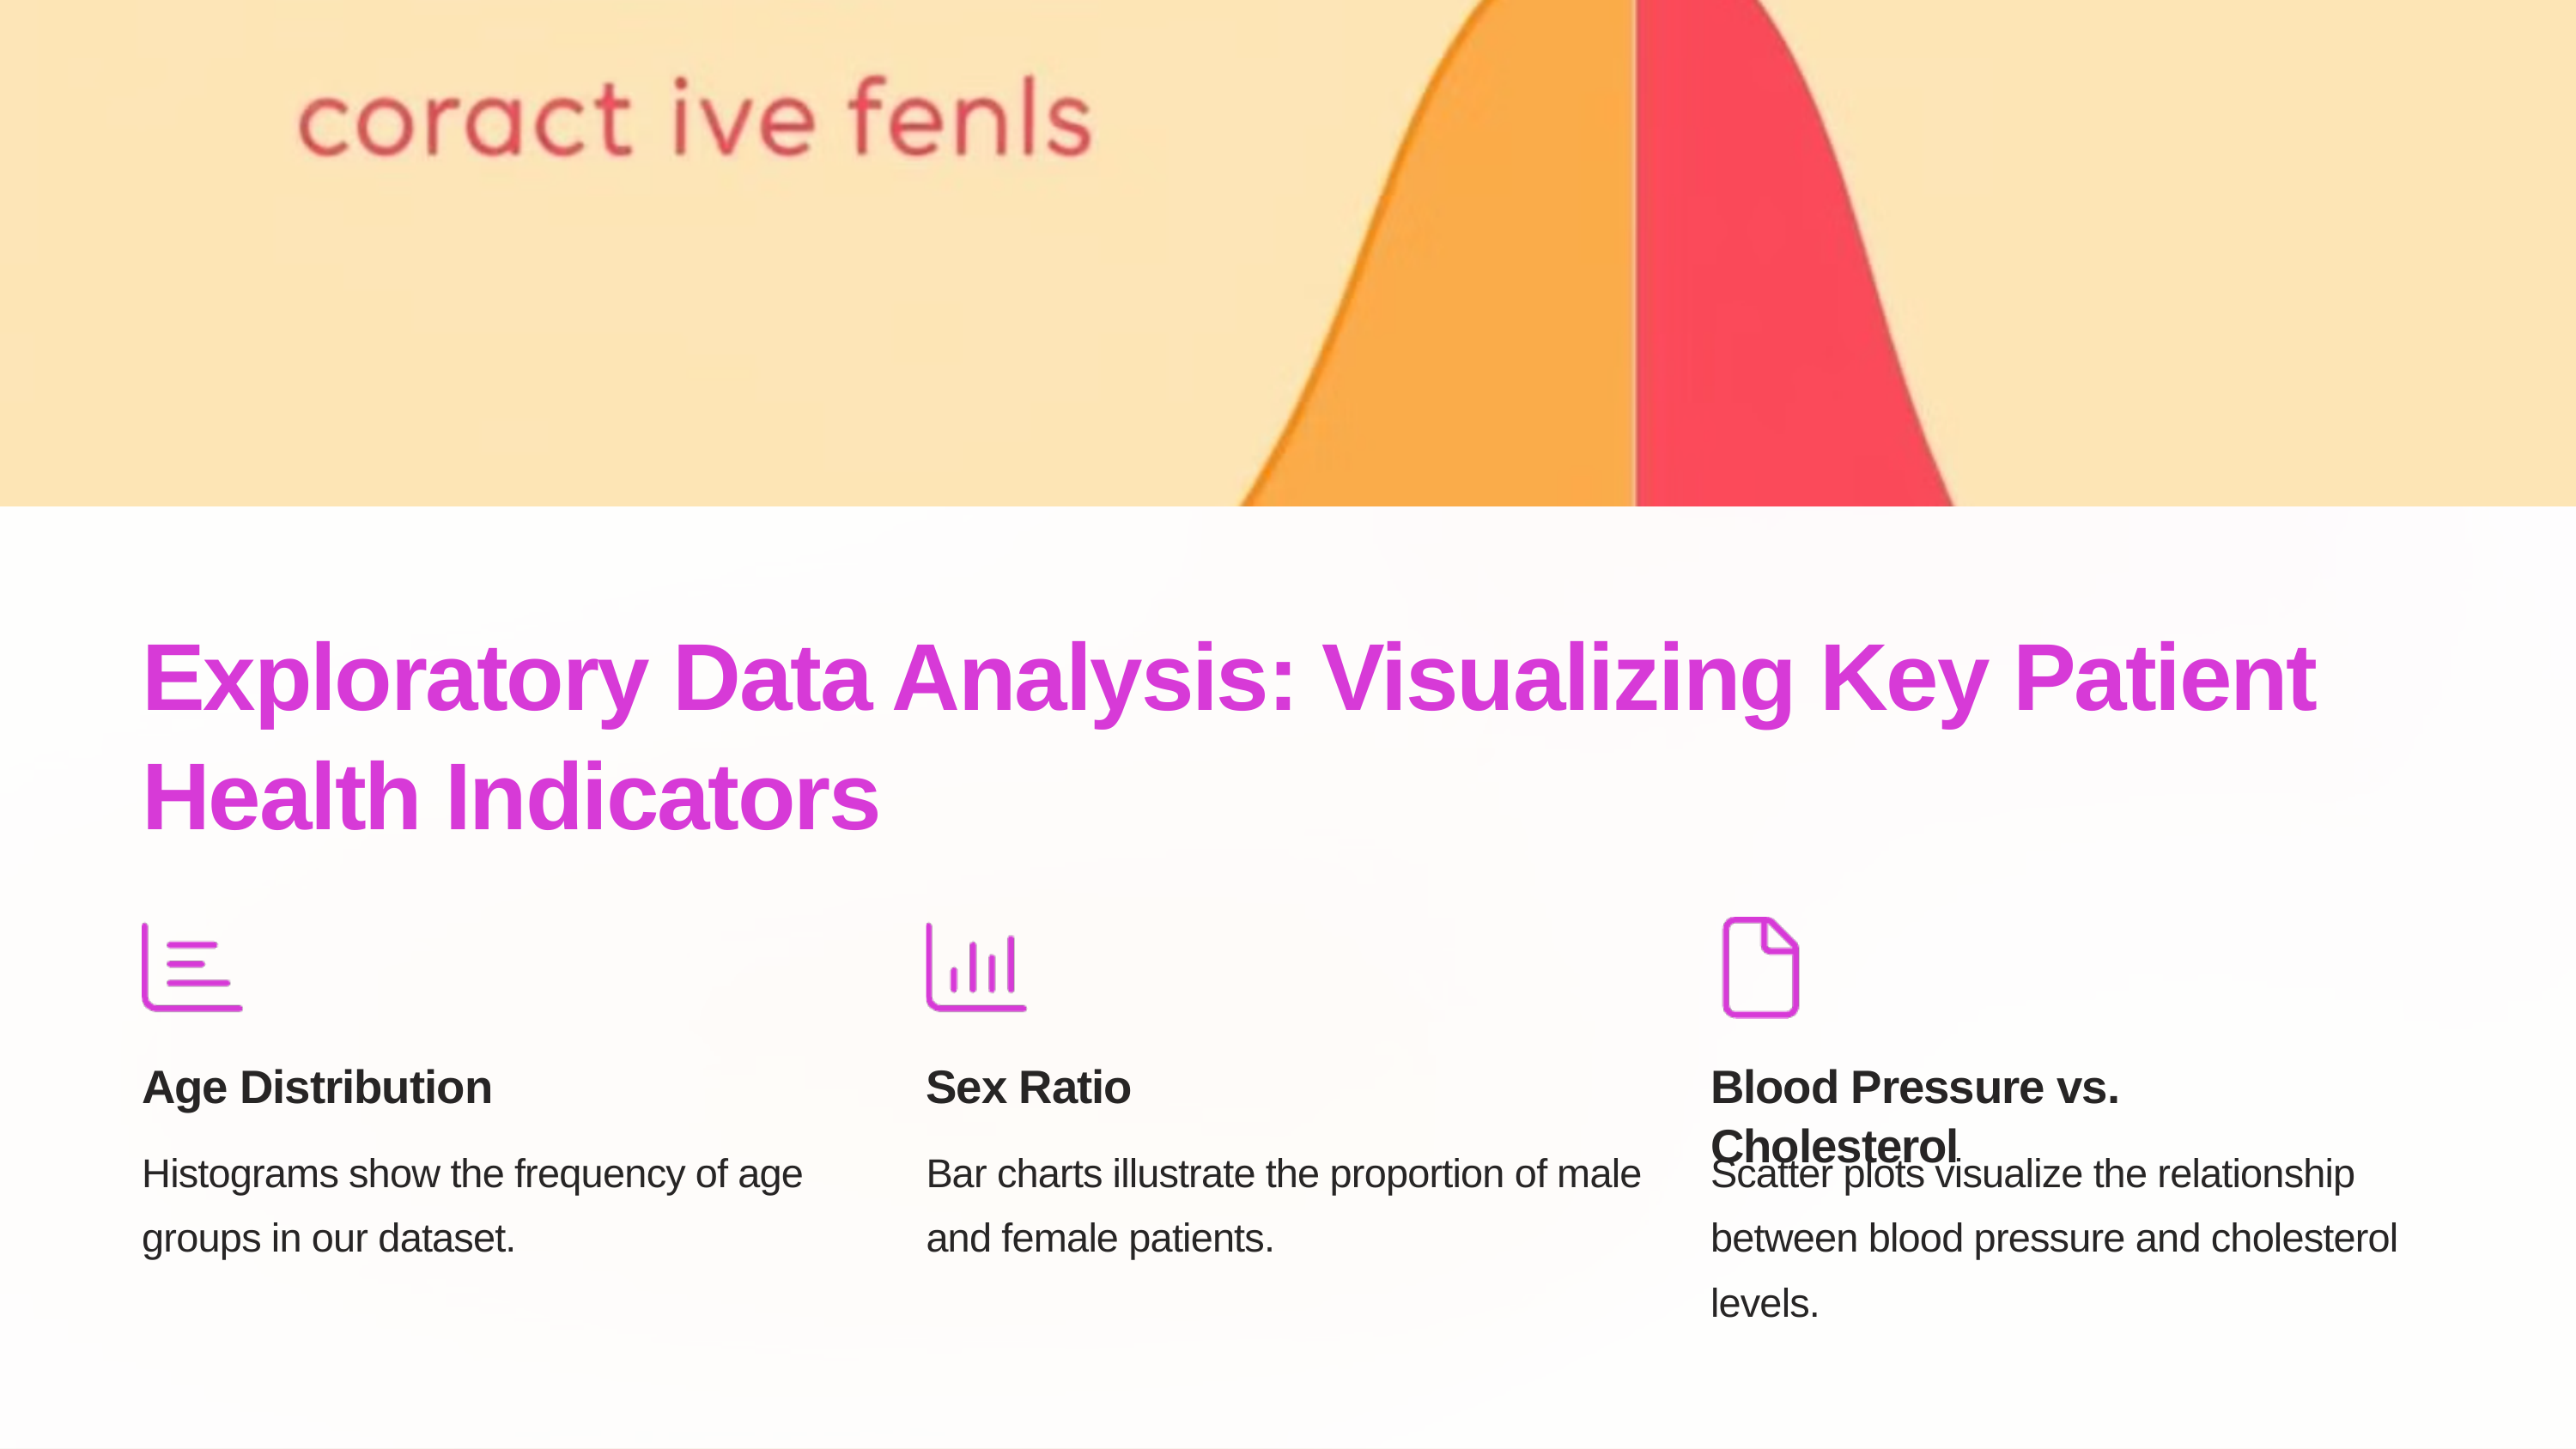

Exploratory Data Analysis: Visualizing Key Patient Health Indicators

Age Distribution
Sex Ratio
Blood Pressure vs. Cholesterol
Histograms show the frequency of age groups in our dataset.
Bar charts illustrate the proportion of male and female patients.
Scatter plots visualize the relationship between blood pressure and cholesterol levels.